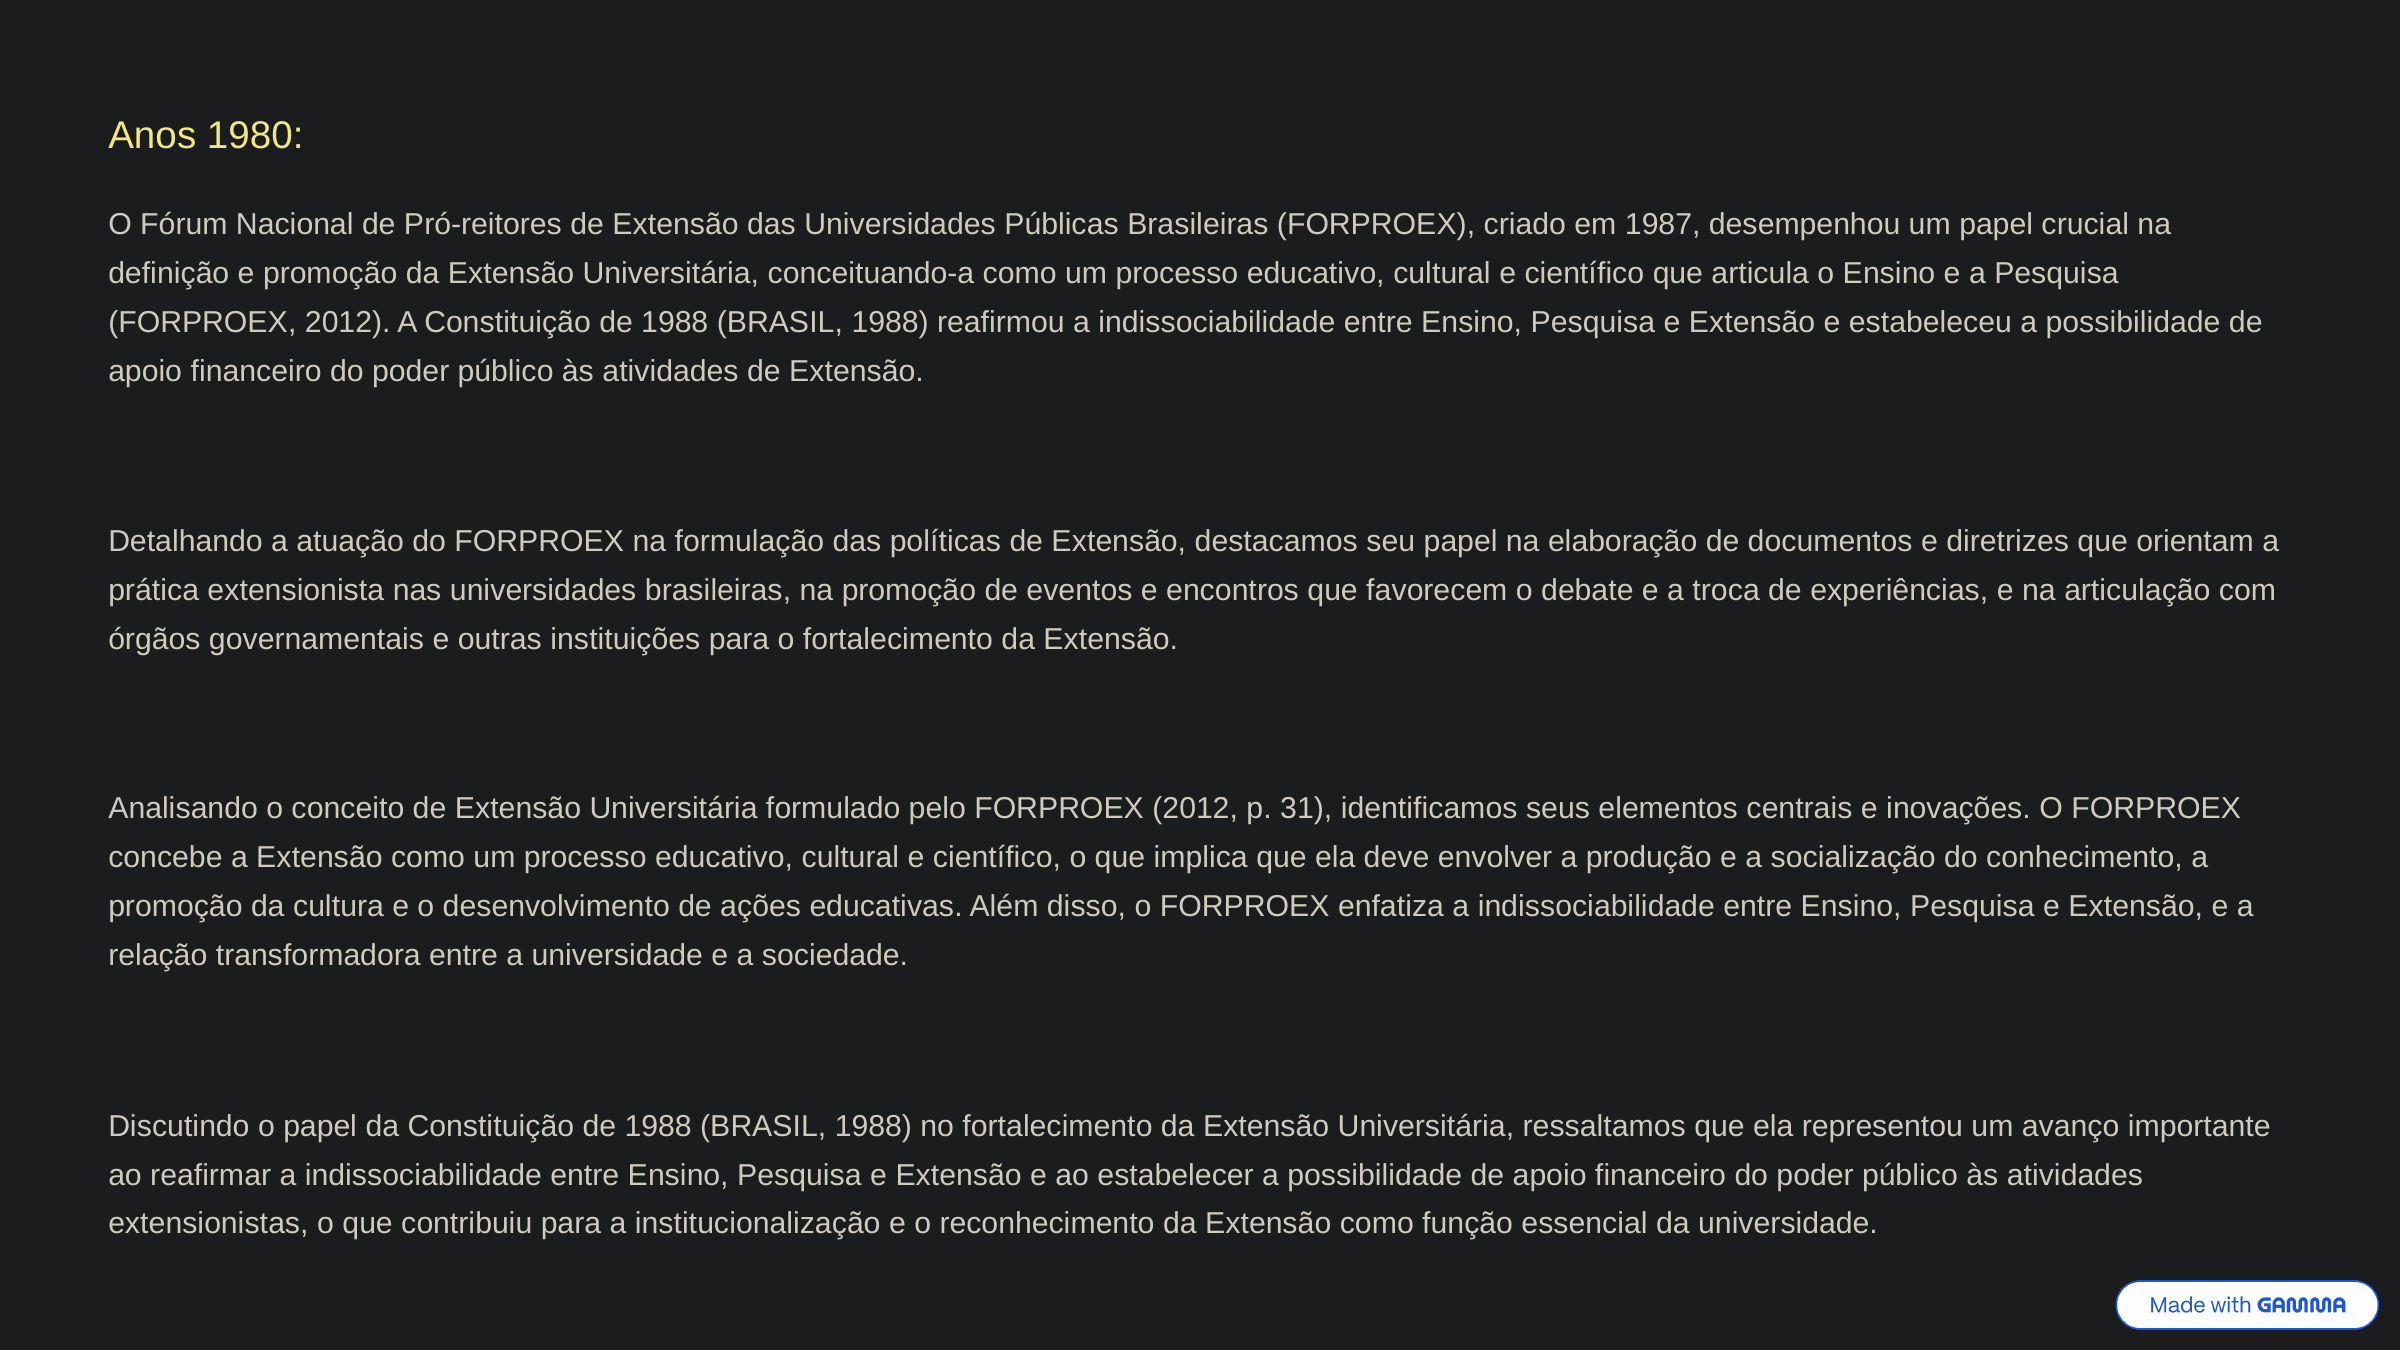

Anos 1980:
O Fórum Nacional de Pró-reitores de Extensão das Universidades Públicas Brasileiras (FORPROEX), criado em 1987, desempenhou um papel crucial na definição e promoção da Extensão Universitária, conceituando-a como um processo educativo, cultural e científico que articula o Ensino e a Pesquisa (FORPROEX, 2012). A Constituição de 1988 (BRASIL, 1988) reafirmou a indissociabilidade entre Ensino, Pesquisa e Extensão e estabeleceu a possibilidade de apoio financeiro do poder público às atividades de Extensão.

Detalhando a atuação do FORPROEX na formulação das políticas de Extensão, destacamos seu papel na elaboração de documentos e diretrizes que orientam a prática extensionista nas universidades brasileiras, na promoção de eventos e encontros que favorecem o debate e a troca de experiências, e na articulação com órgãos governamentais e outras instituições para o fortalecimento da Extensão.

Analisando o conceito de Extensão Universitária formulado pelo FORPROEX (2012, p. 31), identificamos seus elementos centrais e inovações. O FORPROEX concebe a Extensão como um processo educativo, cultural e científico, o que implica que ela deve envolver a produção e a socialização do conhecimento, a promoção da cultura e o desenvolvimento de ações educativas. Além disso, o FORPROEX enfatiza a indissociabilidade entre Ensino, Pesquisa e Extensão, e a relação transformadora entre a universidade e a sociedade.

Discutindo o papel da Constituição de 1988 (BRASIL, 1988) no fortalecimento da Extensão Universitária, ressaltamos que ela representou um avanço importante ao reafirmar a indissociabilidade entre Ensino, Pesquisa e Extensão e ao estabelecer a possibilidade de apoio financeiro do poder público às atividades extensionistas, o que contribuiu para a institucionalização e o reconhecimento da Extensão como função essencial da universidade.